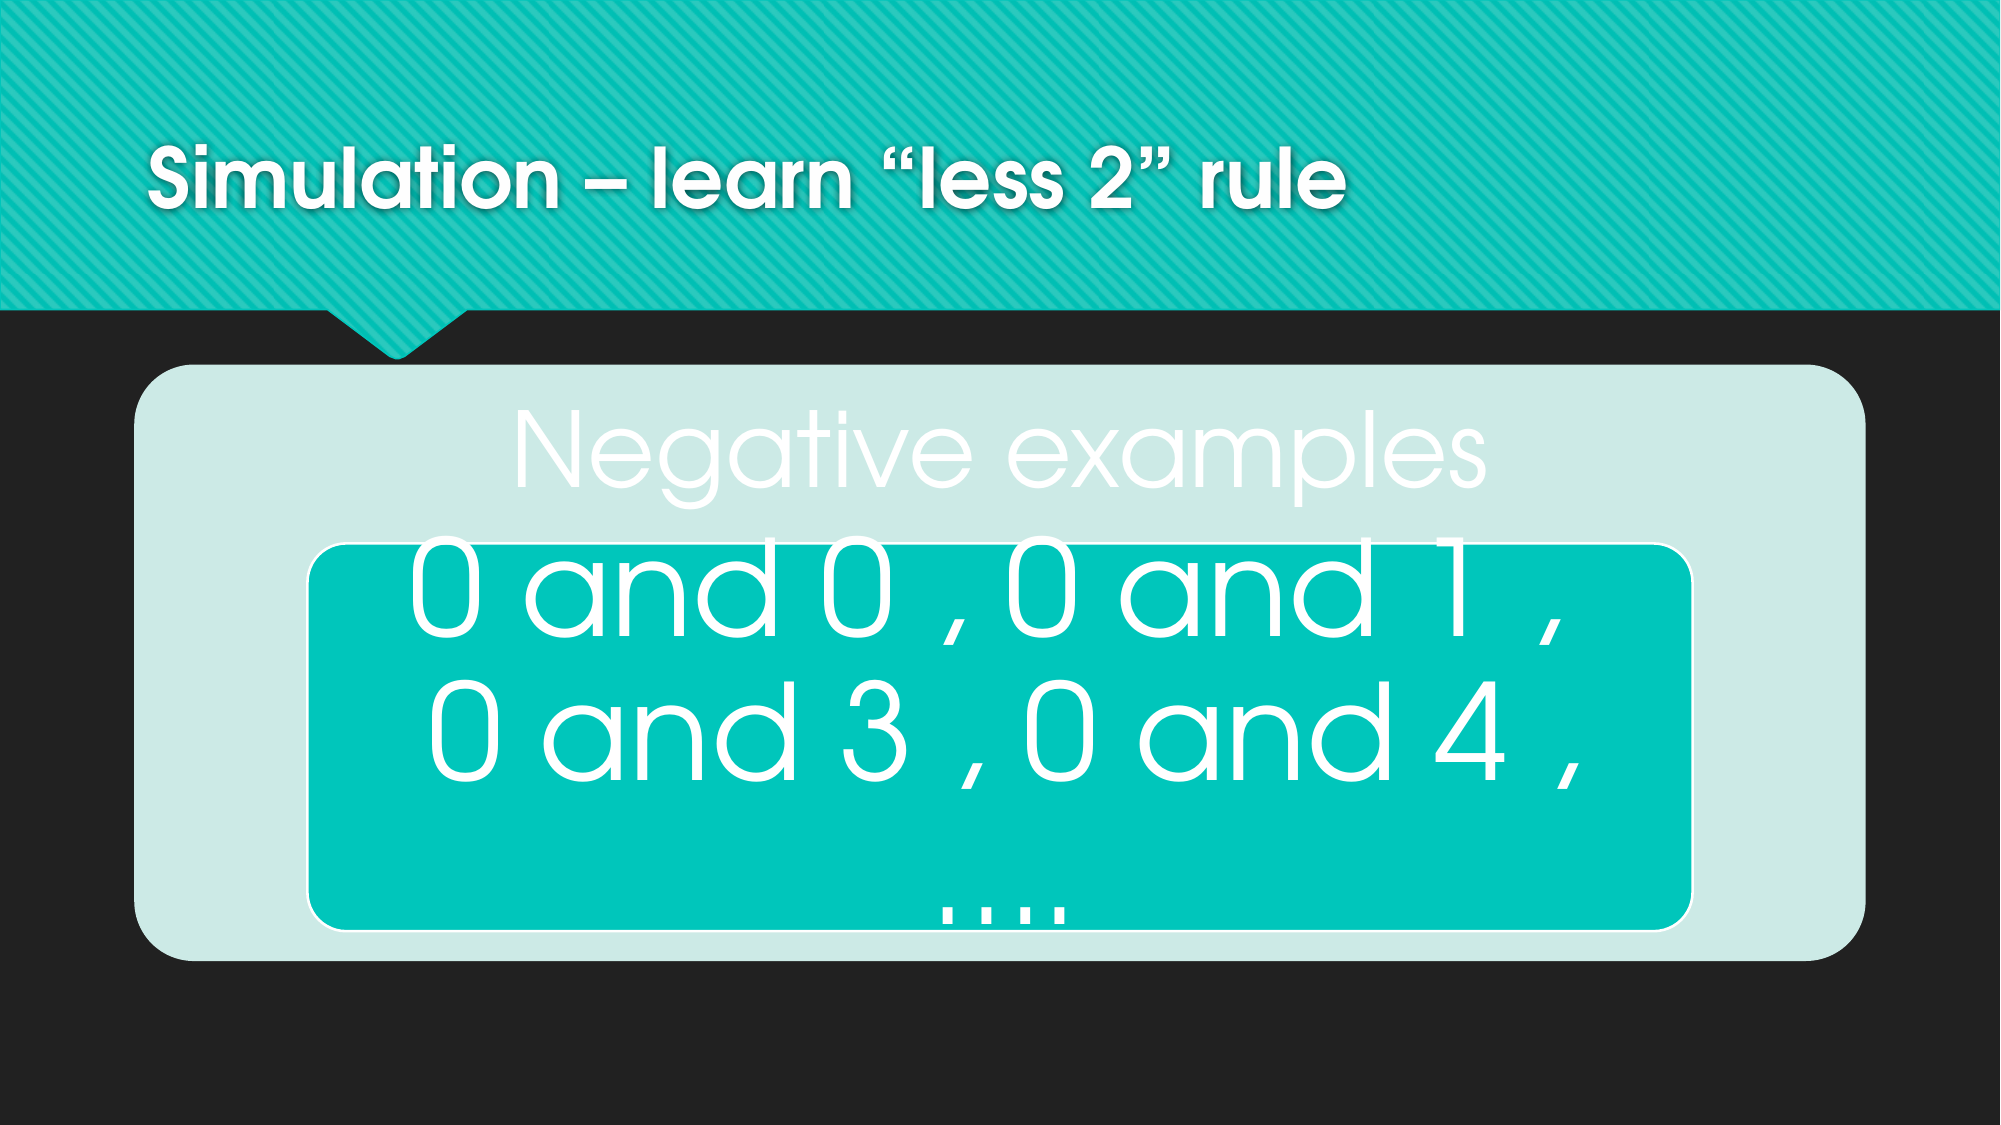

# Simulation – learn “less 2” rule
Negative examples
0 and 0 , 0 and 1 ,  0 and 3 , 0 and 4 , ….